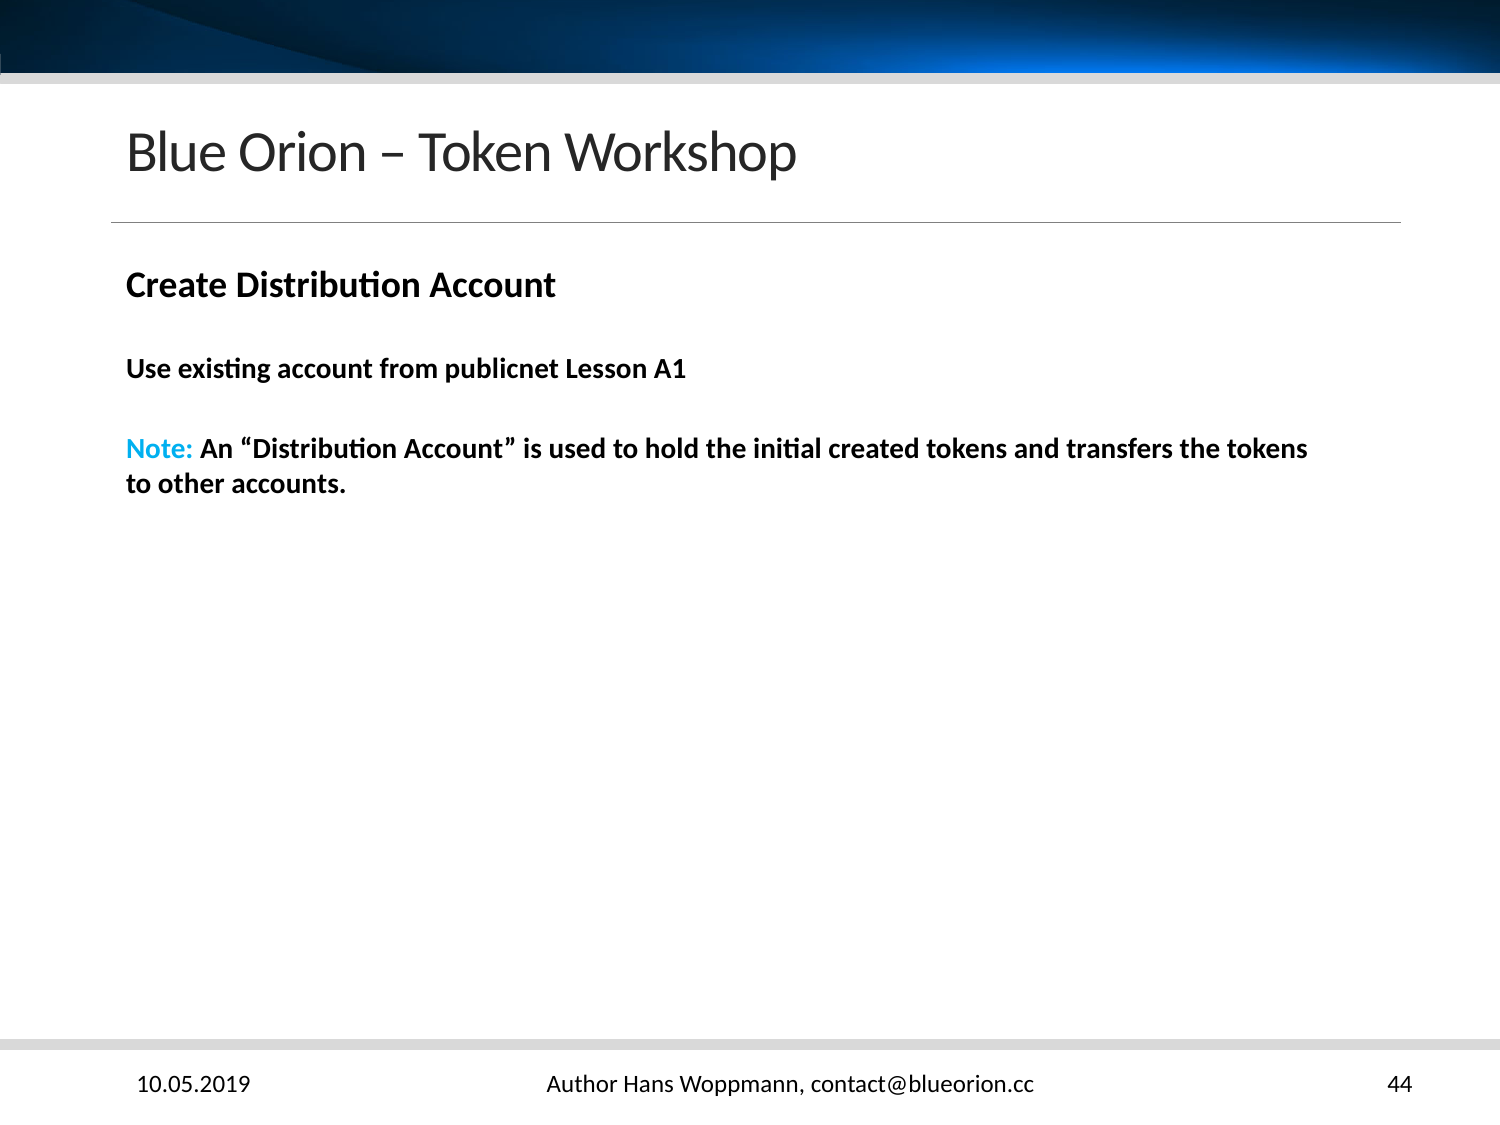

# Blue Orion – Token Workshop
Create Distribution Account

Use existing account from publicnet Lesson A1

Note: An “Distribution Account” is used to hold the initial created tokens and transfers the tokens to other accounts.